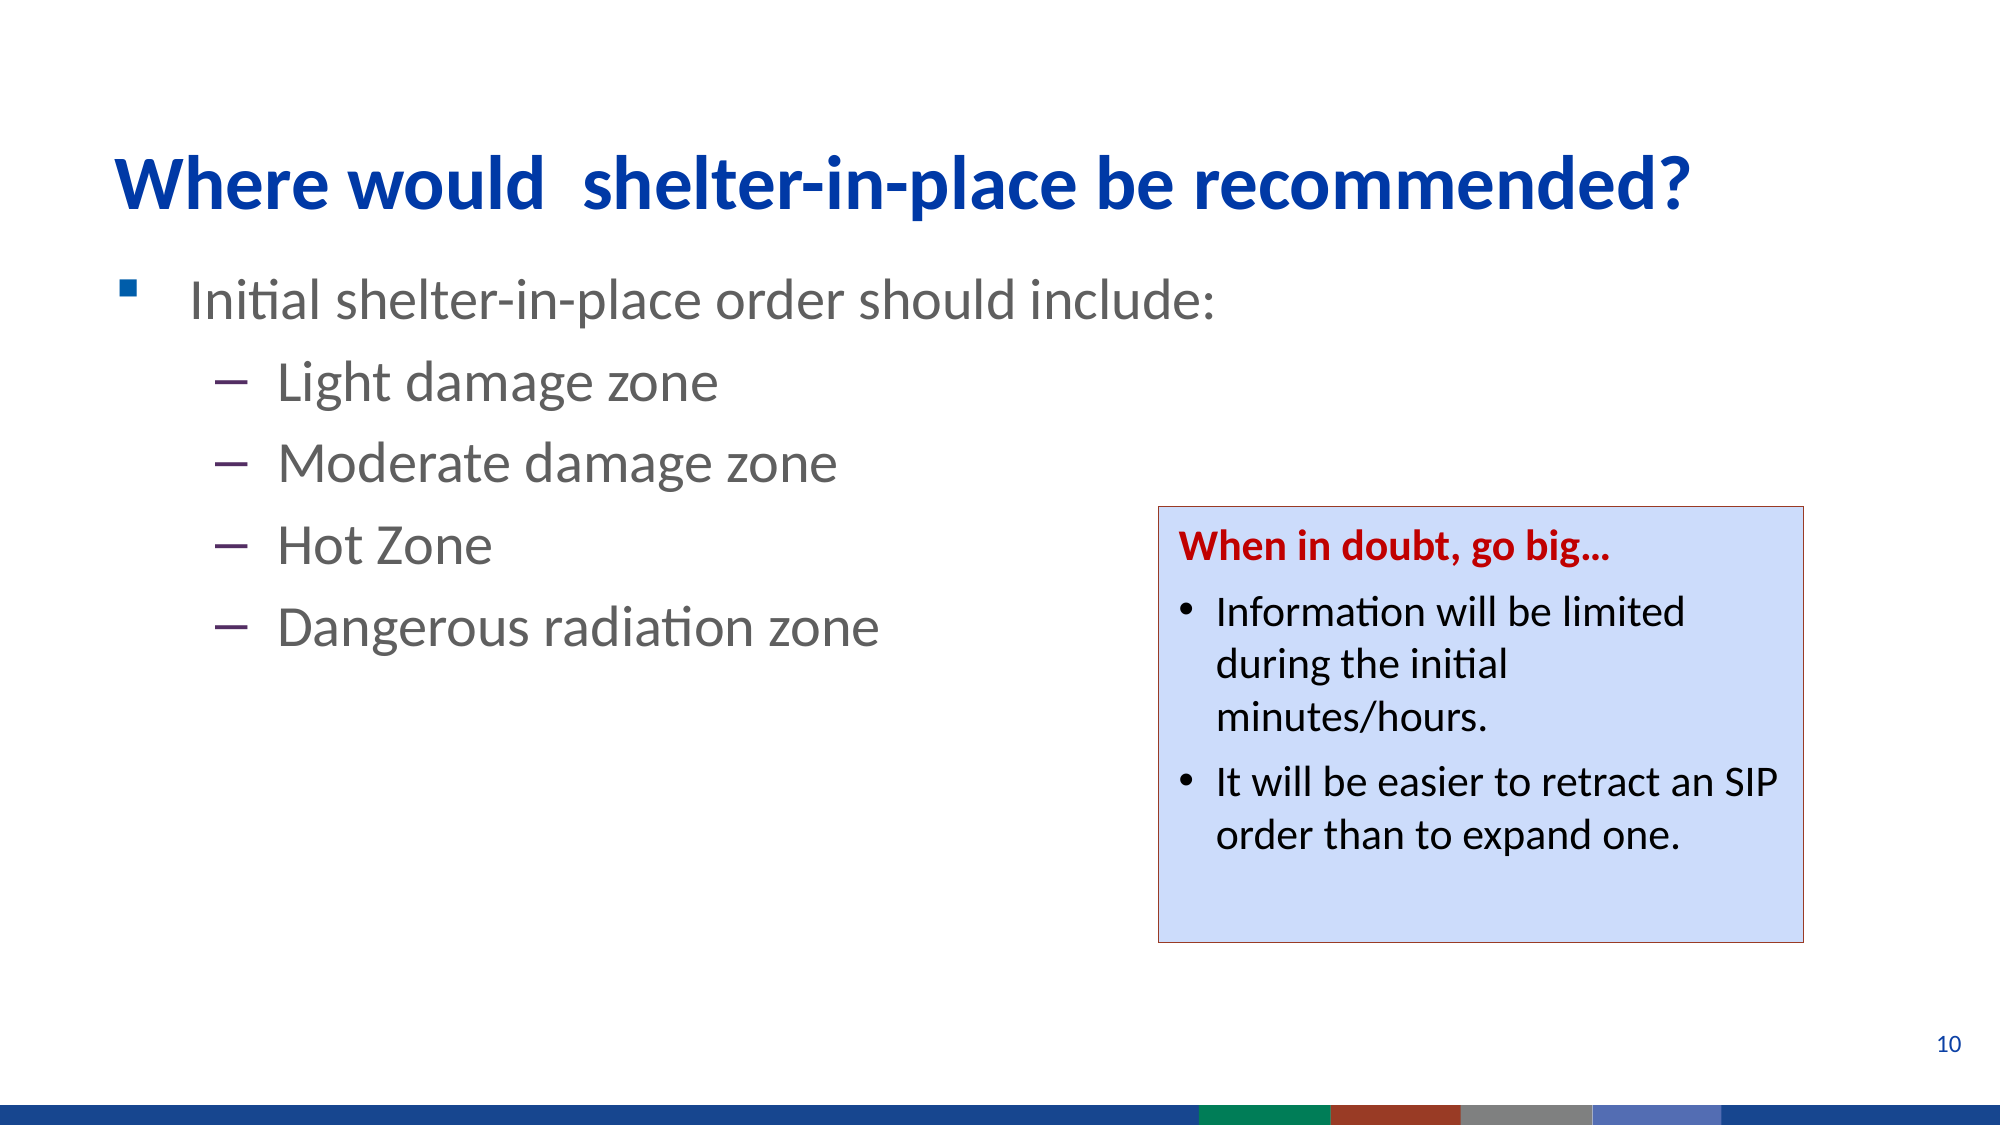

# Where would  shelter-in-place be recommended?
Initial shelter-in-place order should include:
Light damage zone
Moderate damage zone
Hot Zone
Dangerous radiation zone

When in doubt, go big…
Information will be limited during the initial minutes/hours.
It will be easier to retract an SIP order than to expand one.

10